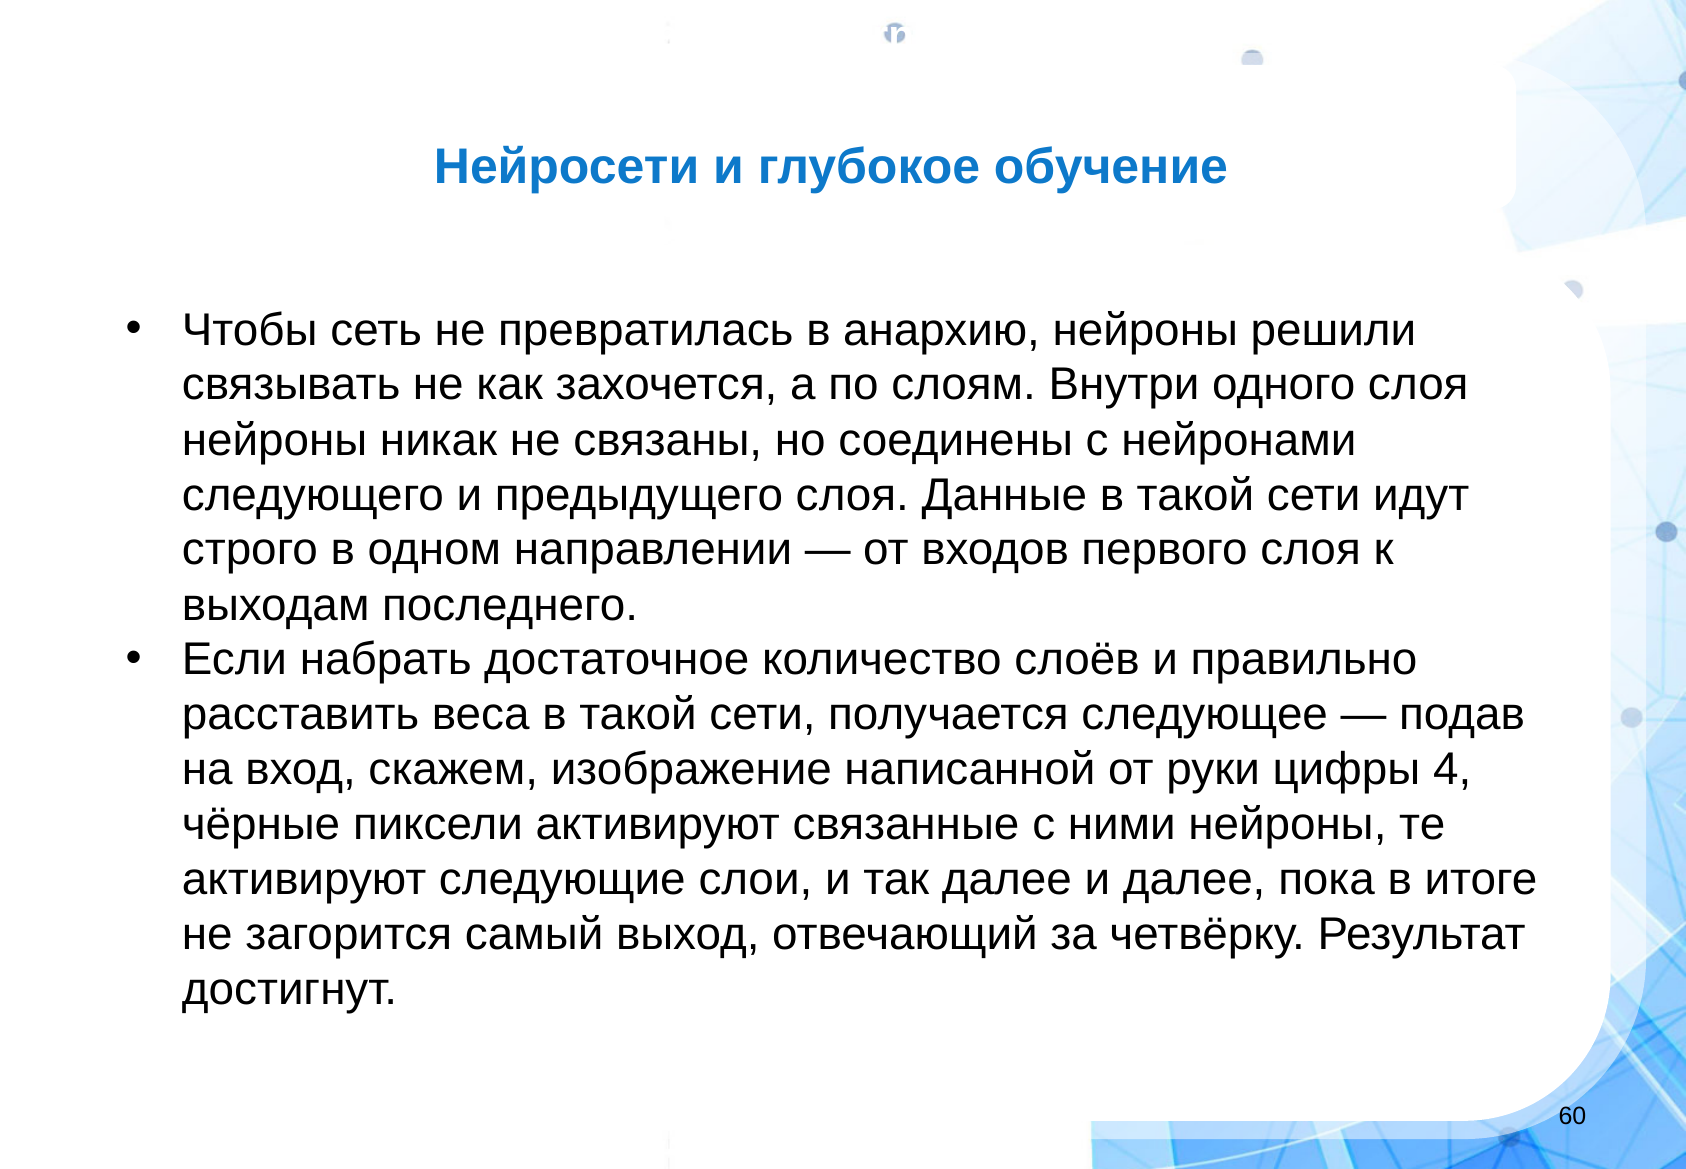

Machine Learning

Нейросети и глубокое обучение

Чтобы сеть не превратилась в анархию, нейроны решили связывать не как захочется, а по слоям. Внутри одного слоя нейроны никак не связаны, но соединены с нейронами следующего и предыдущего слоя. Данные в такой сети идут строго в одном направлении — от входов первого слоя к выходам последнего.
Если набрать достаточное количество слоёв и правильно расставить веса в такой сети, получается следующее — подав на вход, скажем, изображение написанной от руки цифры 4, чёрные пиксели активируют связанные с ними нейроны, те активируют следующие слои, и так далее и далее, пока в итоге не загорится самый выход, отвечающий за четвёрку. Результат достигнут.
60